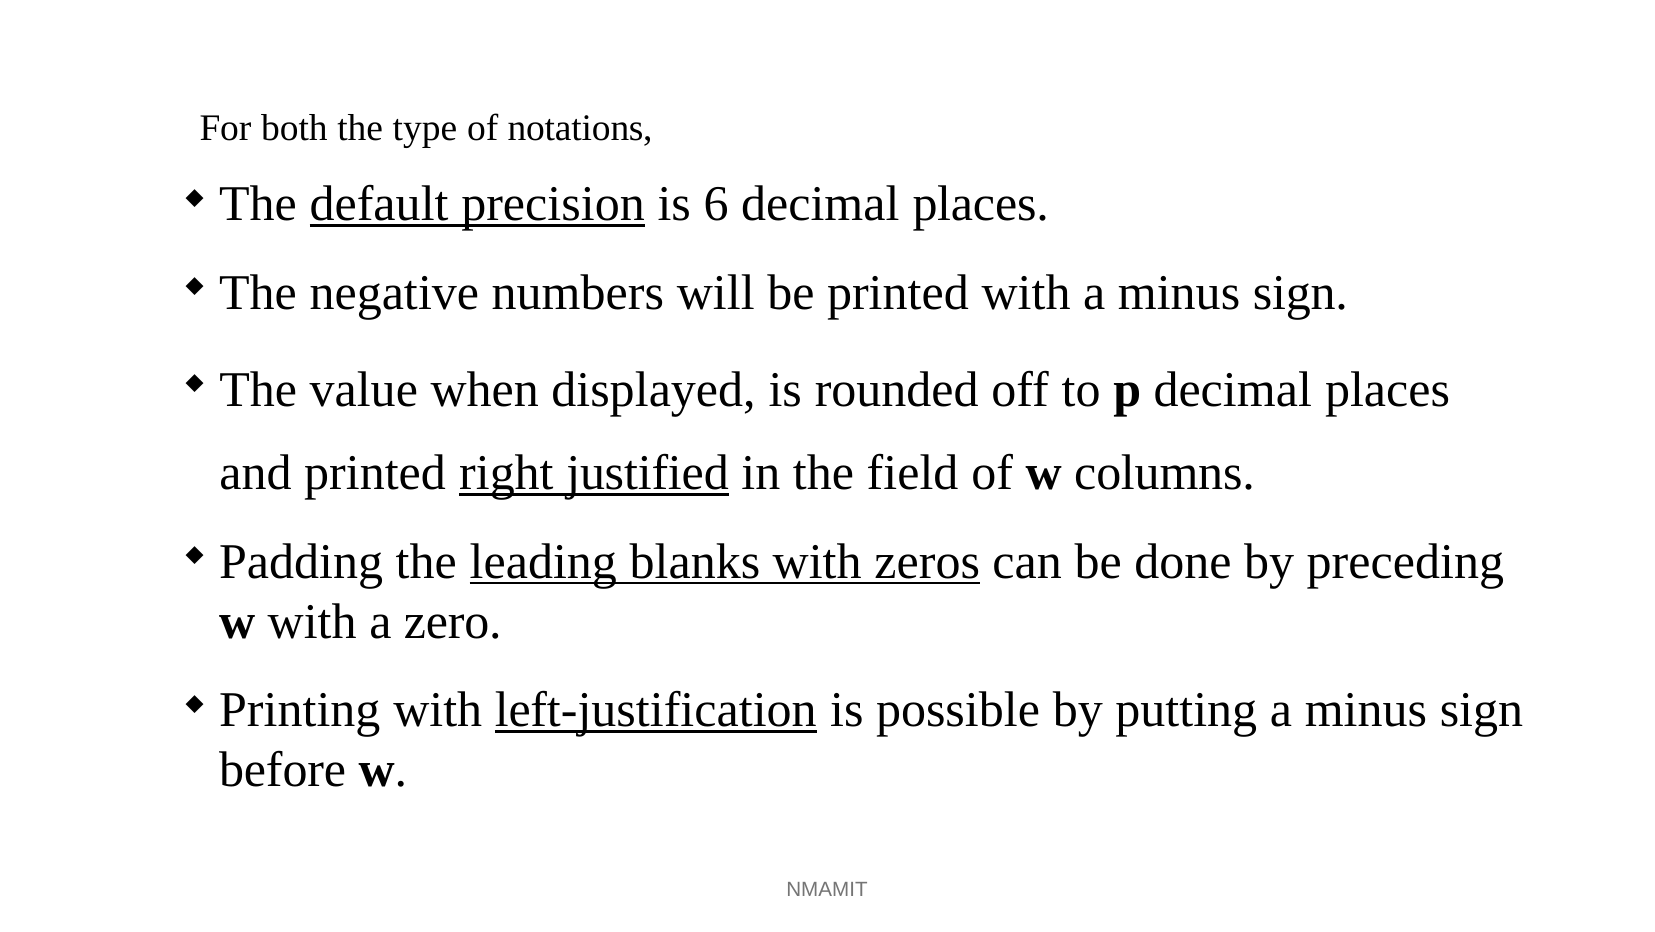

# For both the type of notations,
The default precision is 6 decimal places.
The negative numbers will be printed with a minus sign.
The value when displayed, is rounded off to p decimal places and printed right justified in the field of w columns.
Padding the leading blanks with zeros can be done by preceding w with a zero.
Printing with left-justification is possible by putting a minus sign before w.
NMAMIT